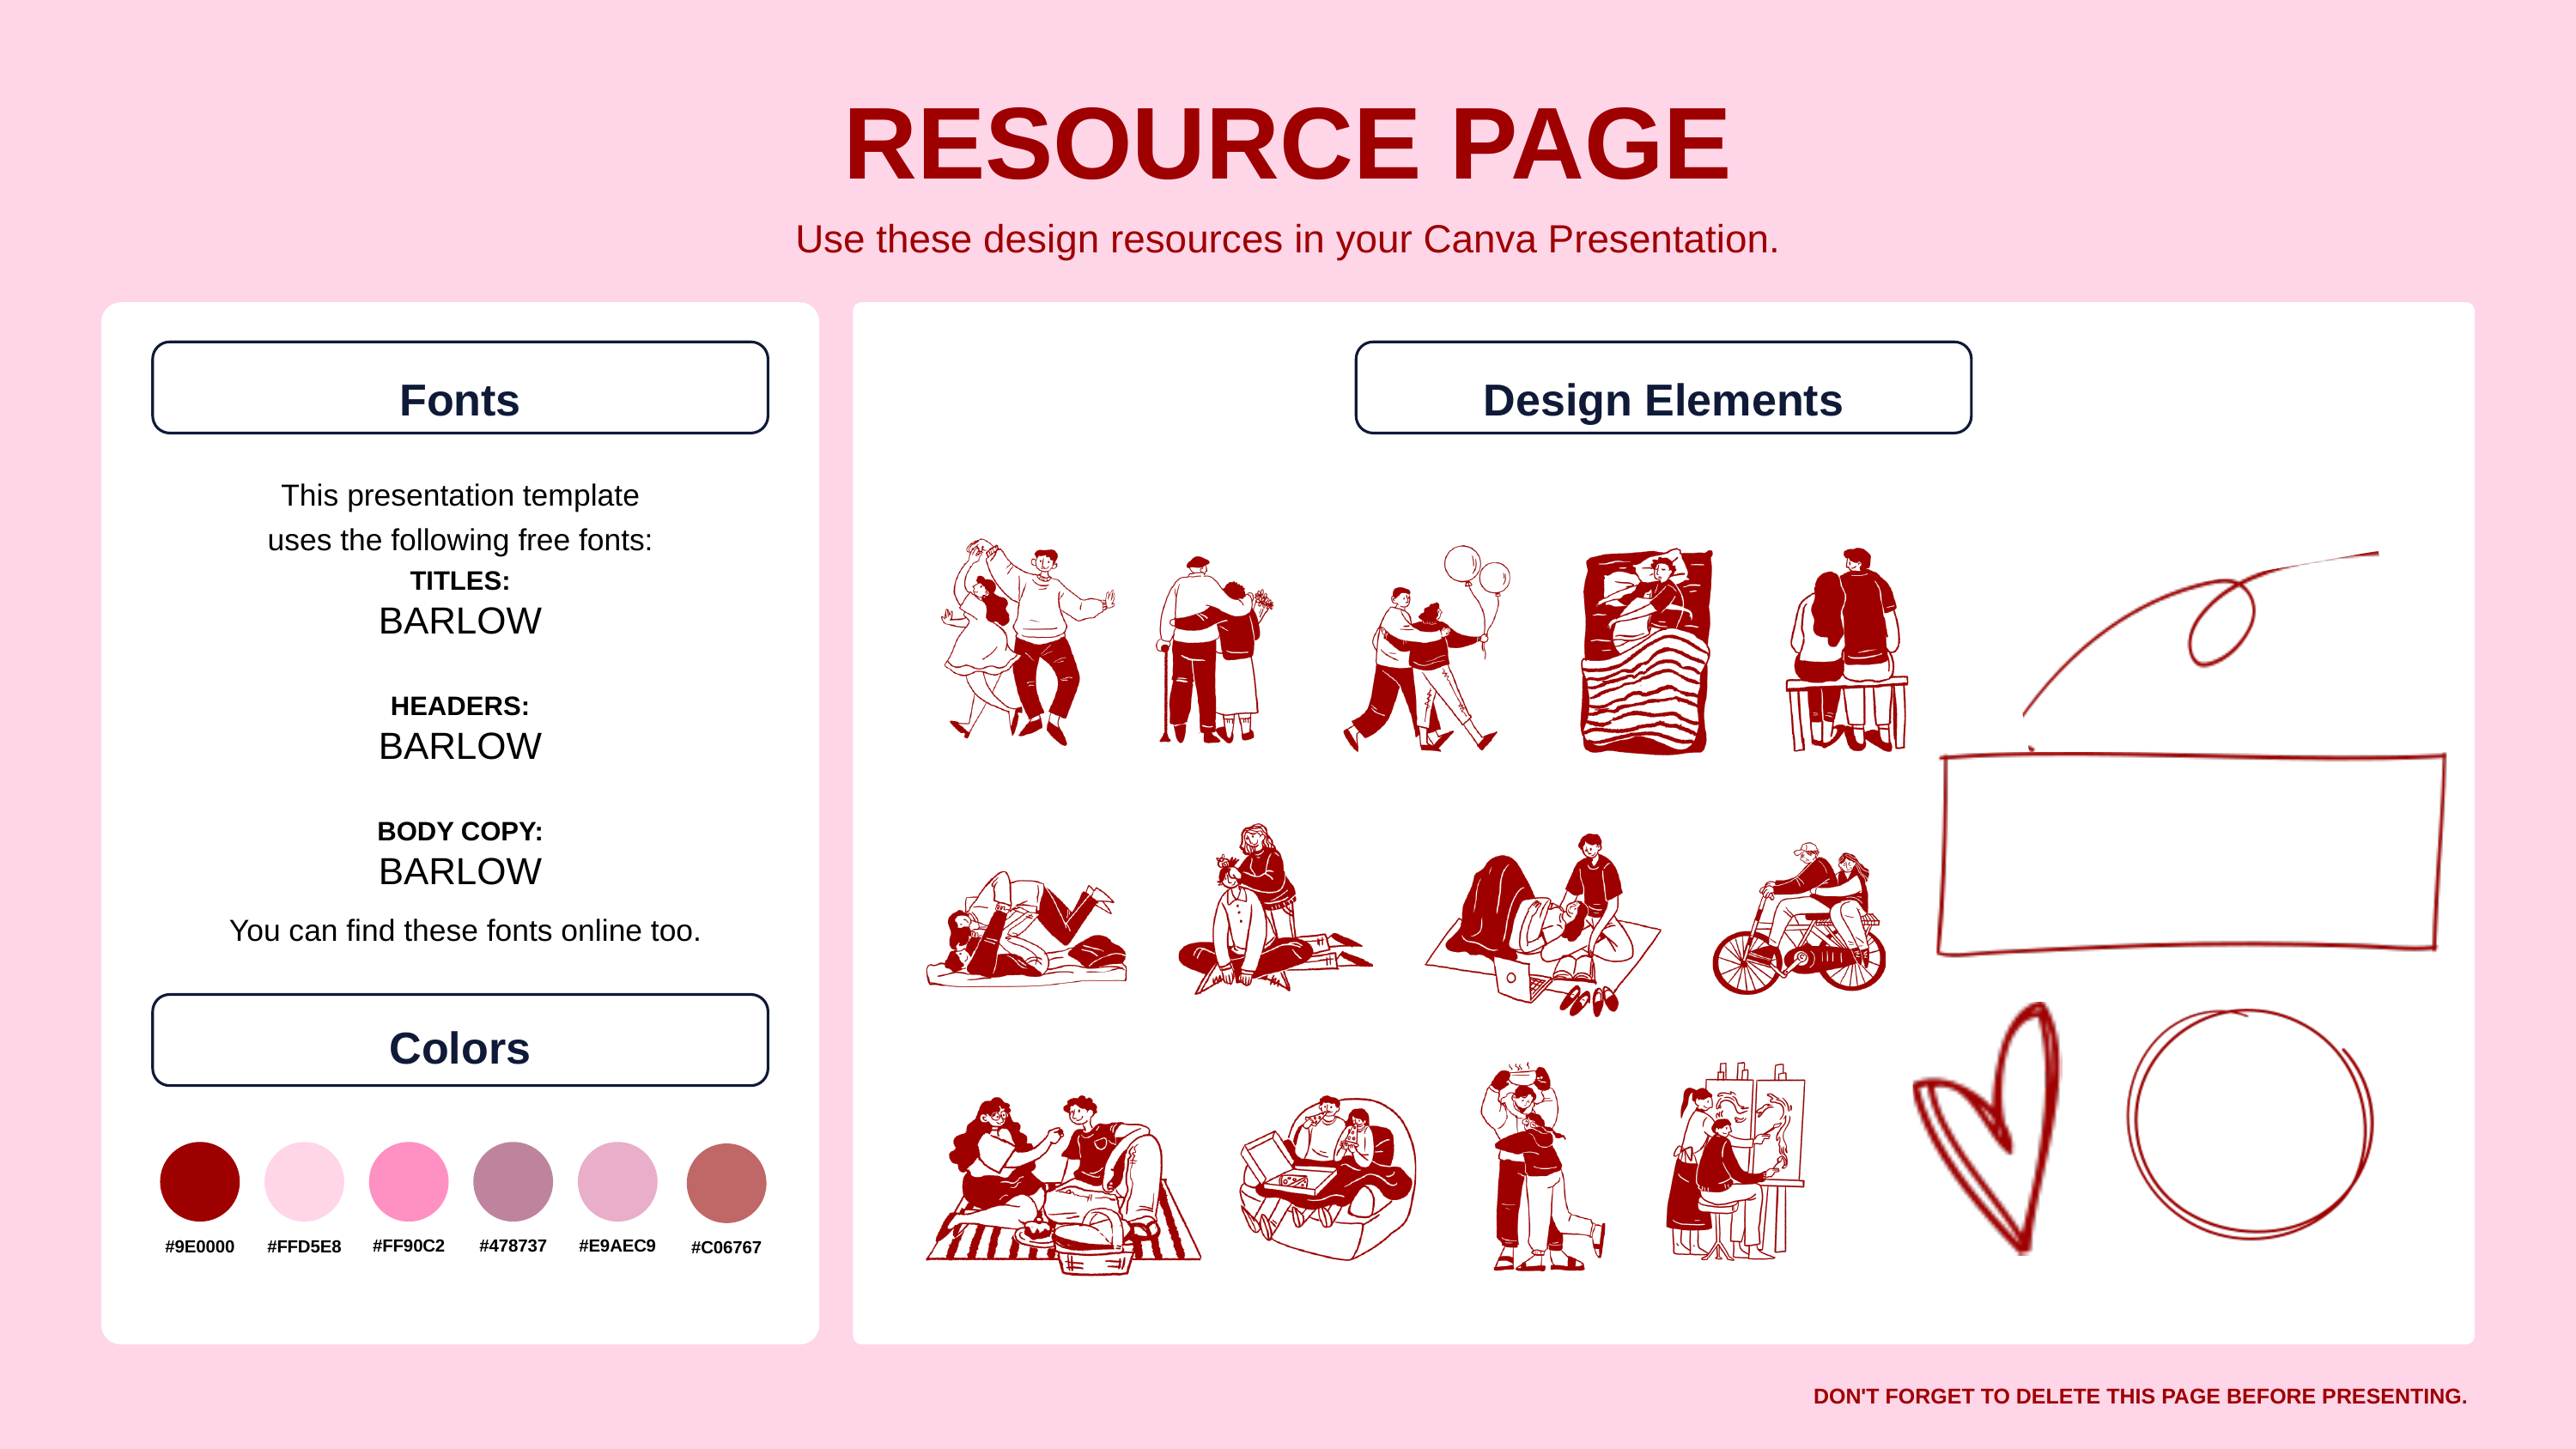

RESOURCE PAGE
Use these design resources in your Canva Presentation.

Fonts
Design Elements
This presentation template
uses the following free fonts:

TITLES:
BARLOW

HEADERS:
BARLOW

BODY COPY:
BARLOW

You can find these fonts online too.

Colors

#FF90C2
#478737
#E9AEC9
#9E0000
#FFD5E8
#C06767
DON'T FORGET TO DELETE THIS PAGE BEFORE PRESENTING.